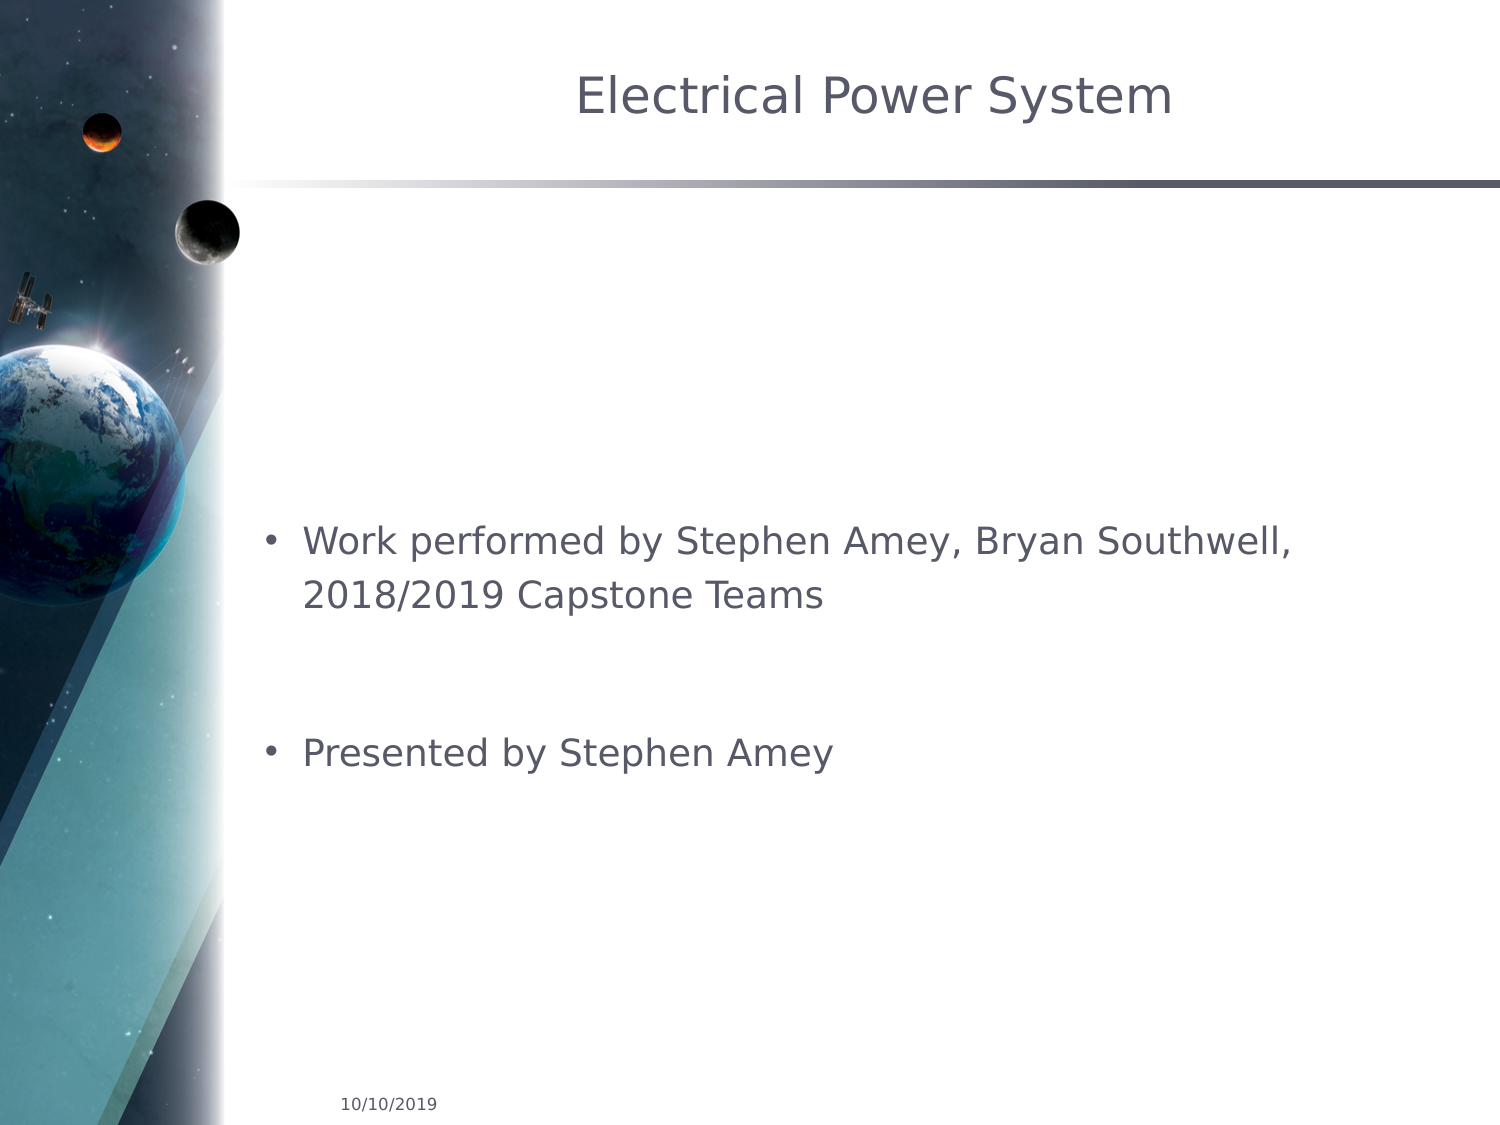

# Electrical Power System
Work performed by Stephen Amey, Bryan Southwell, 2018/2019 Capstone Teams

Presented by Stephen Amey